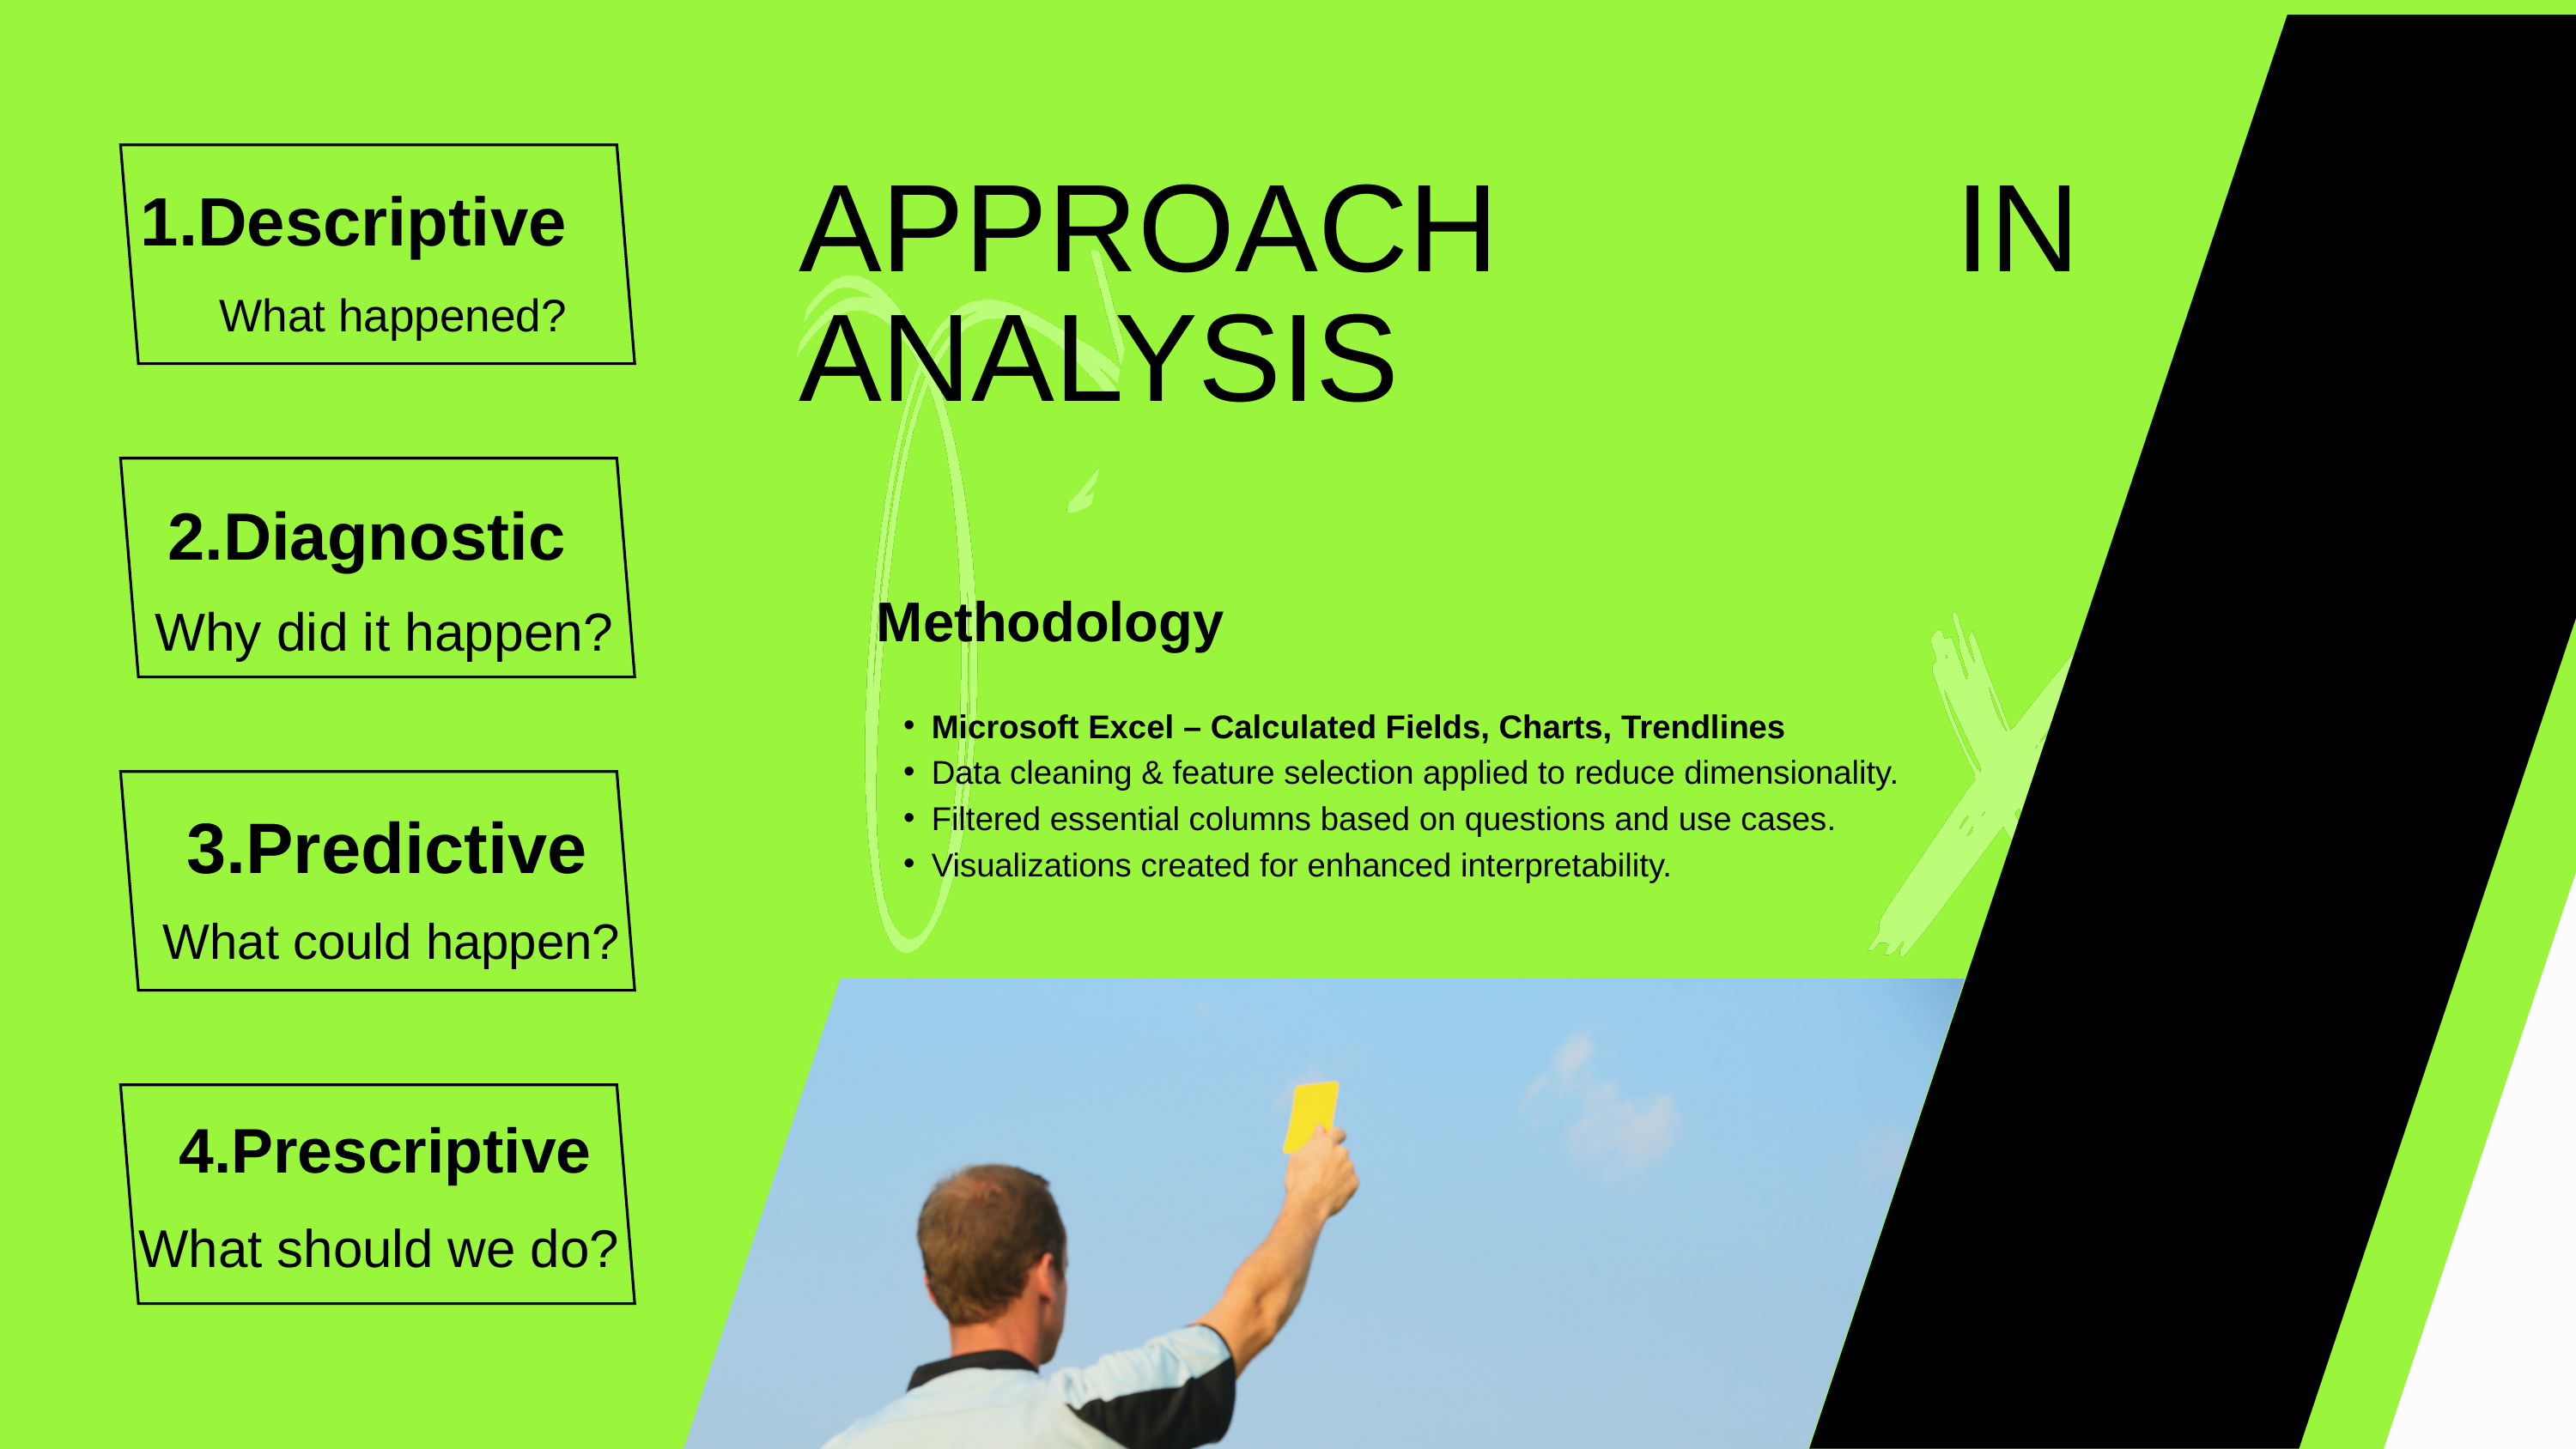

1.Descriptive
What happened?

APPROACH IN ANALYSIS

2.Diagnostic
Why did it happen?

Methodology

Microsoft Excel – Calculated Fields, Charts, Trendlines
Data cleaning & feature selection applied to reduce dimensionality.
Filtered essential columns based on questions and use cases.
Visualizations created for enhanced interpretability.

3.Predictive
What could happen?

4.Prescriptive
What should we do?